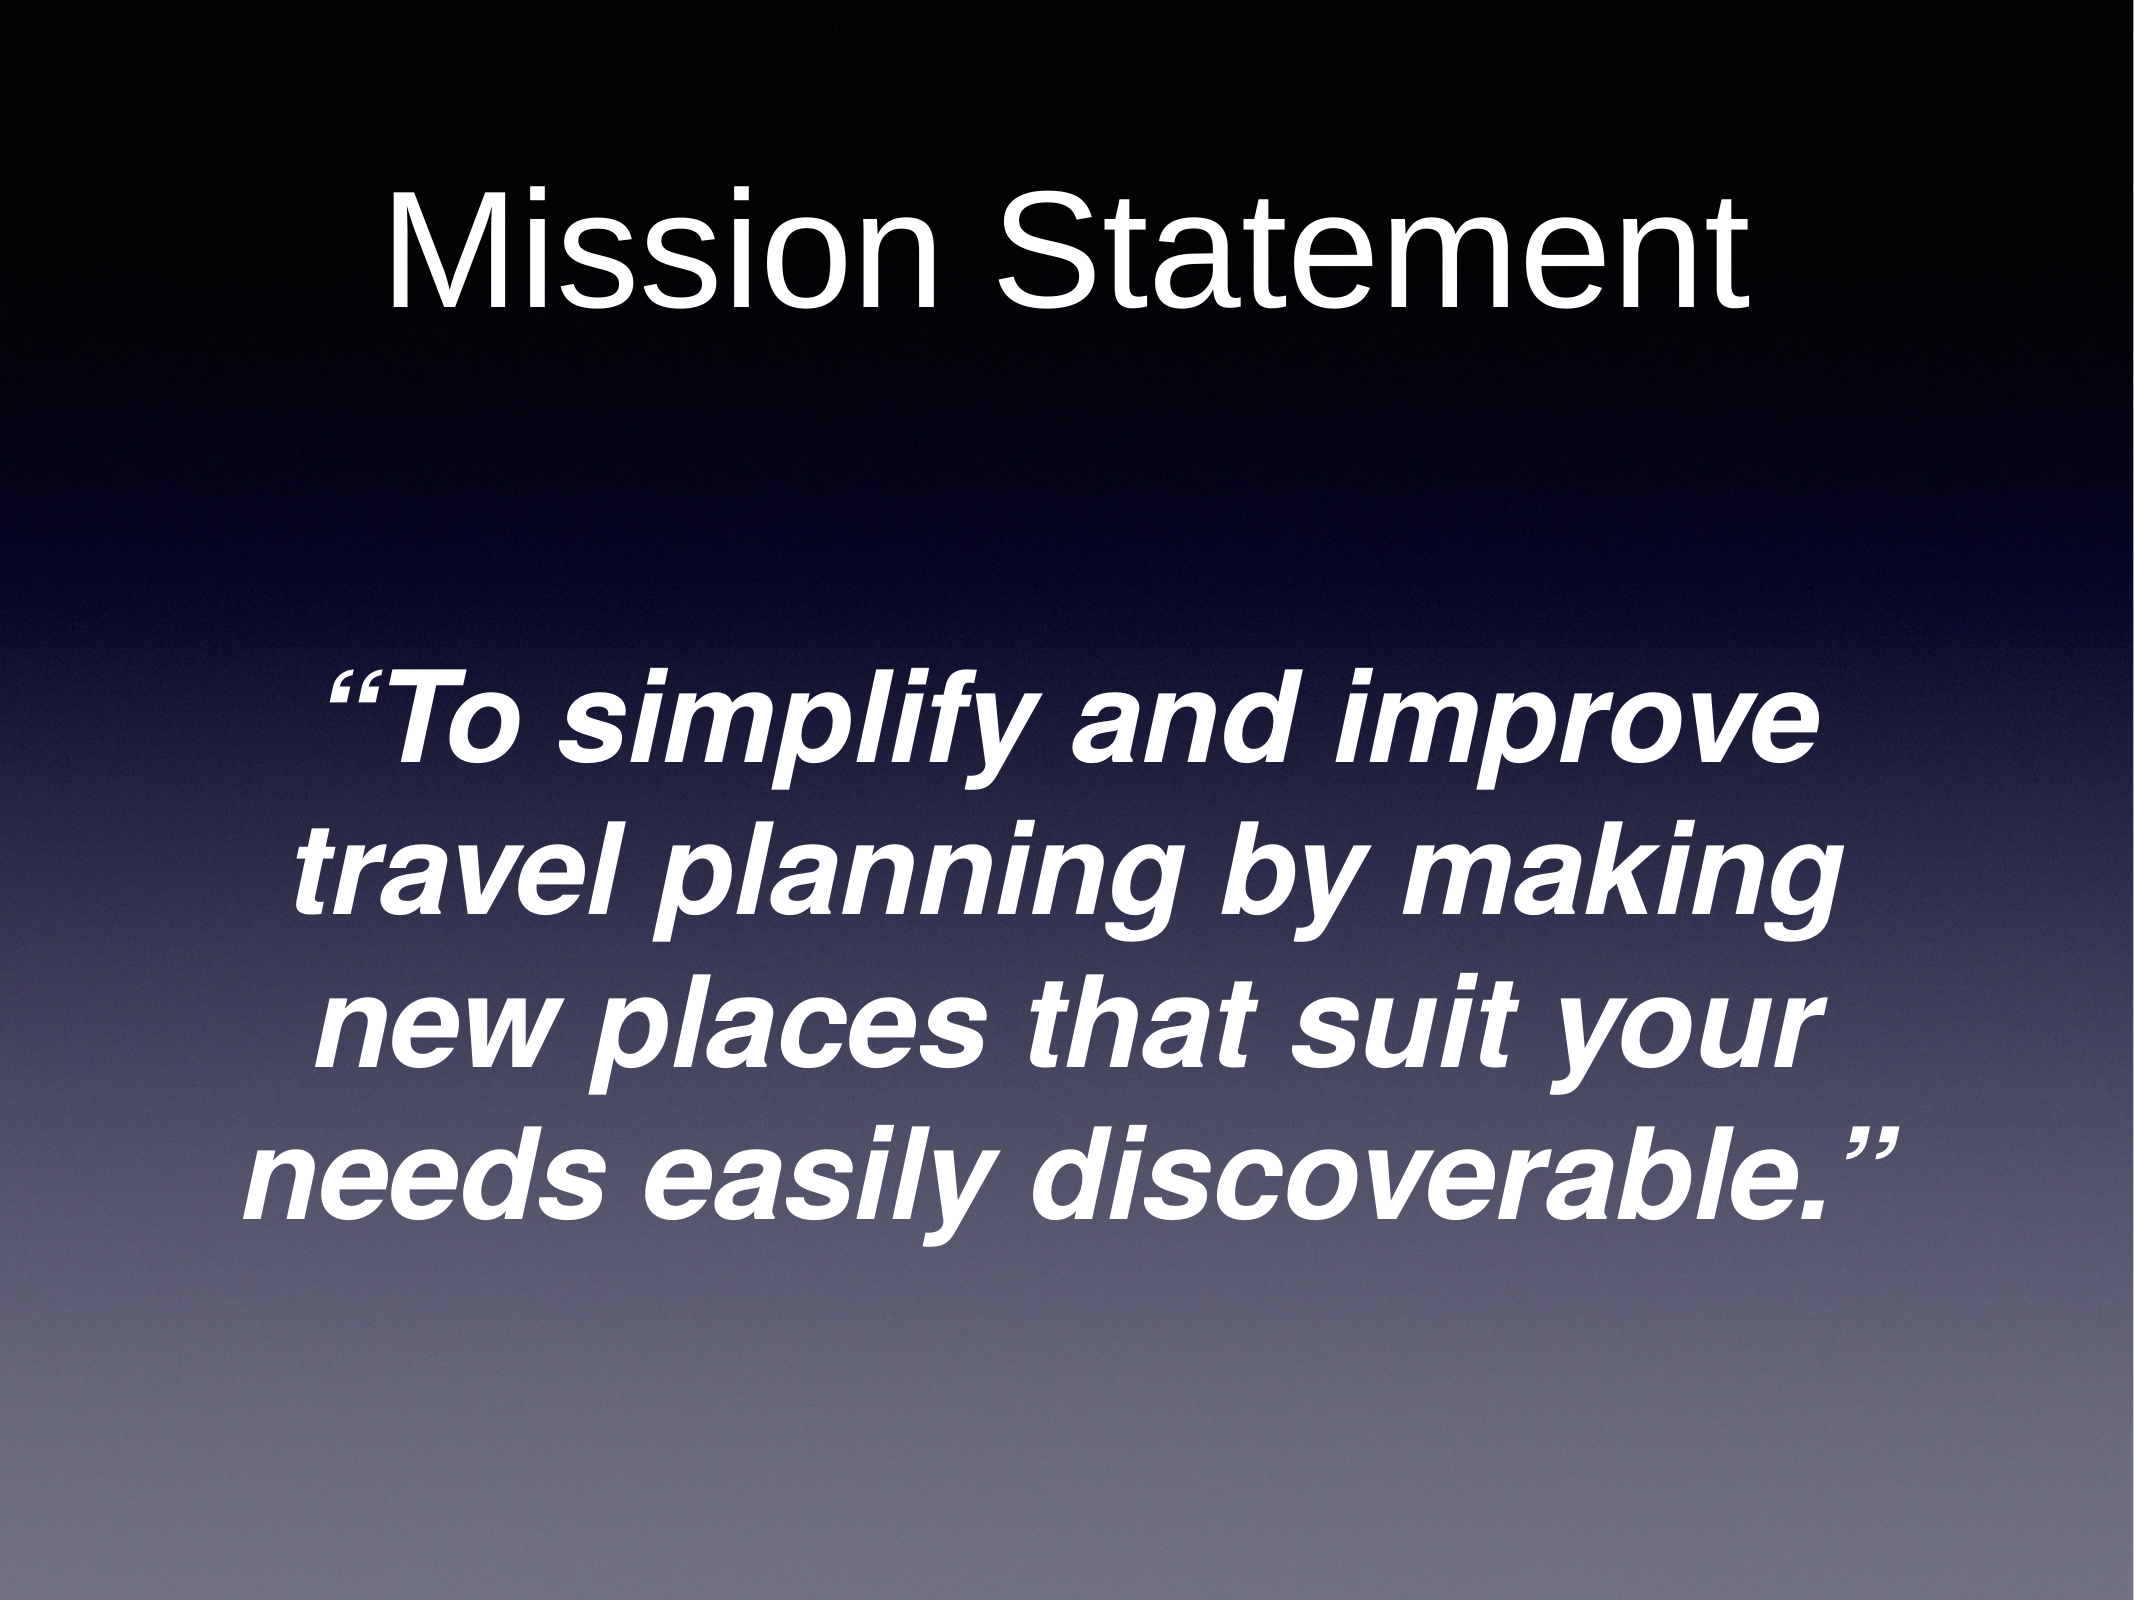

Mission Statement
“To simplify and improve travel planning by making new places that suit your needs easily discoverable.”